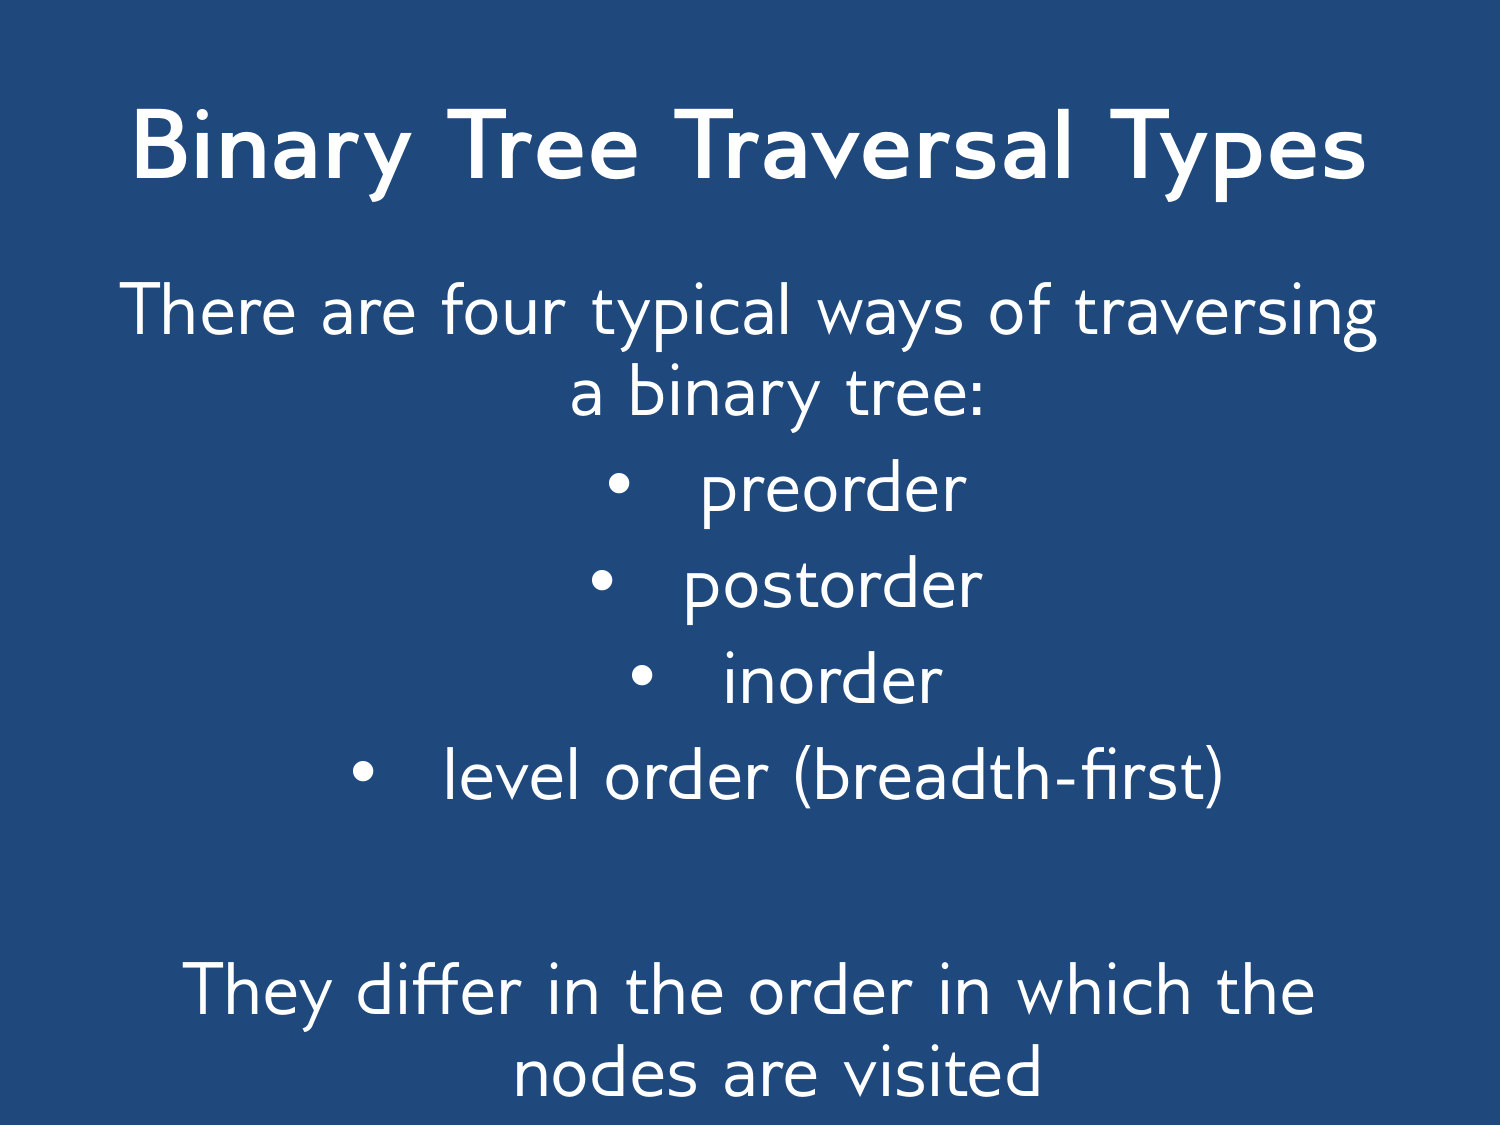

# Binary Tree Traversal Types
There are four typical ways of traversing a binary tree:
preorder
postorder
inorder
level order (breadth-first)

They differ in the order in which the nodes are visited